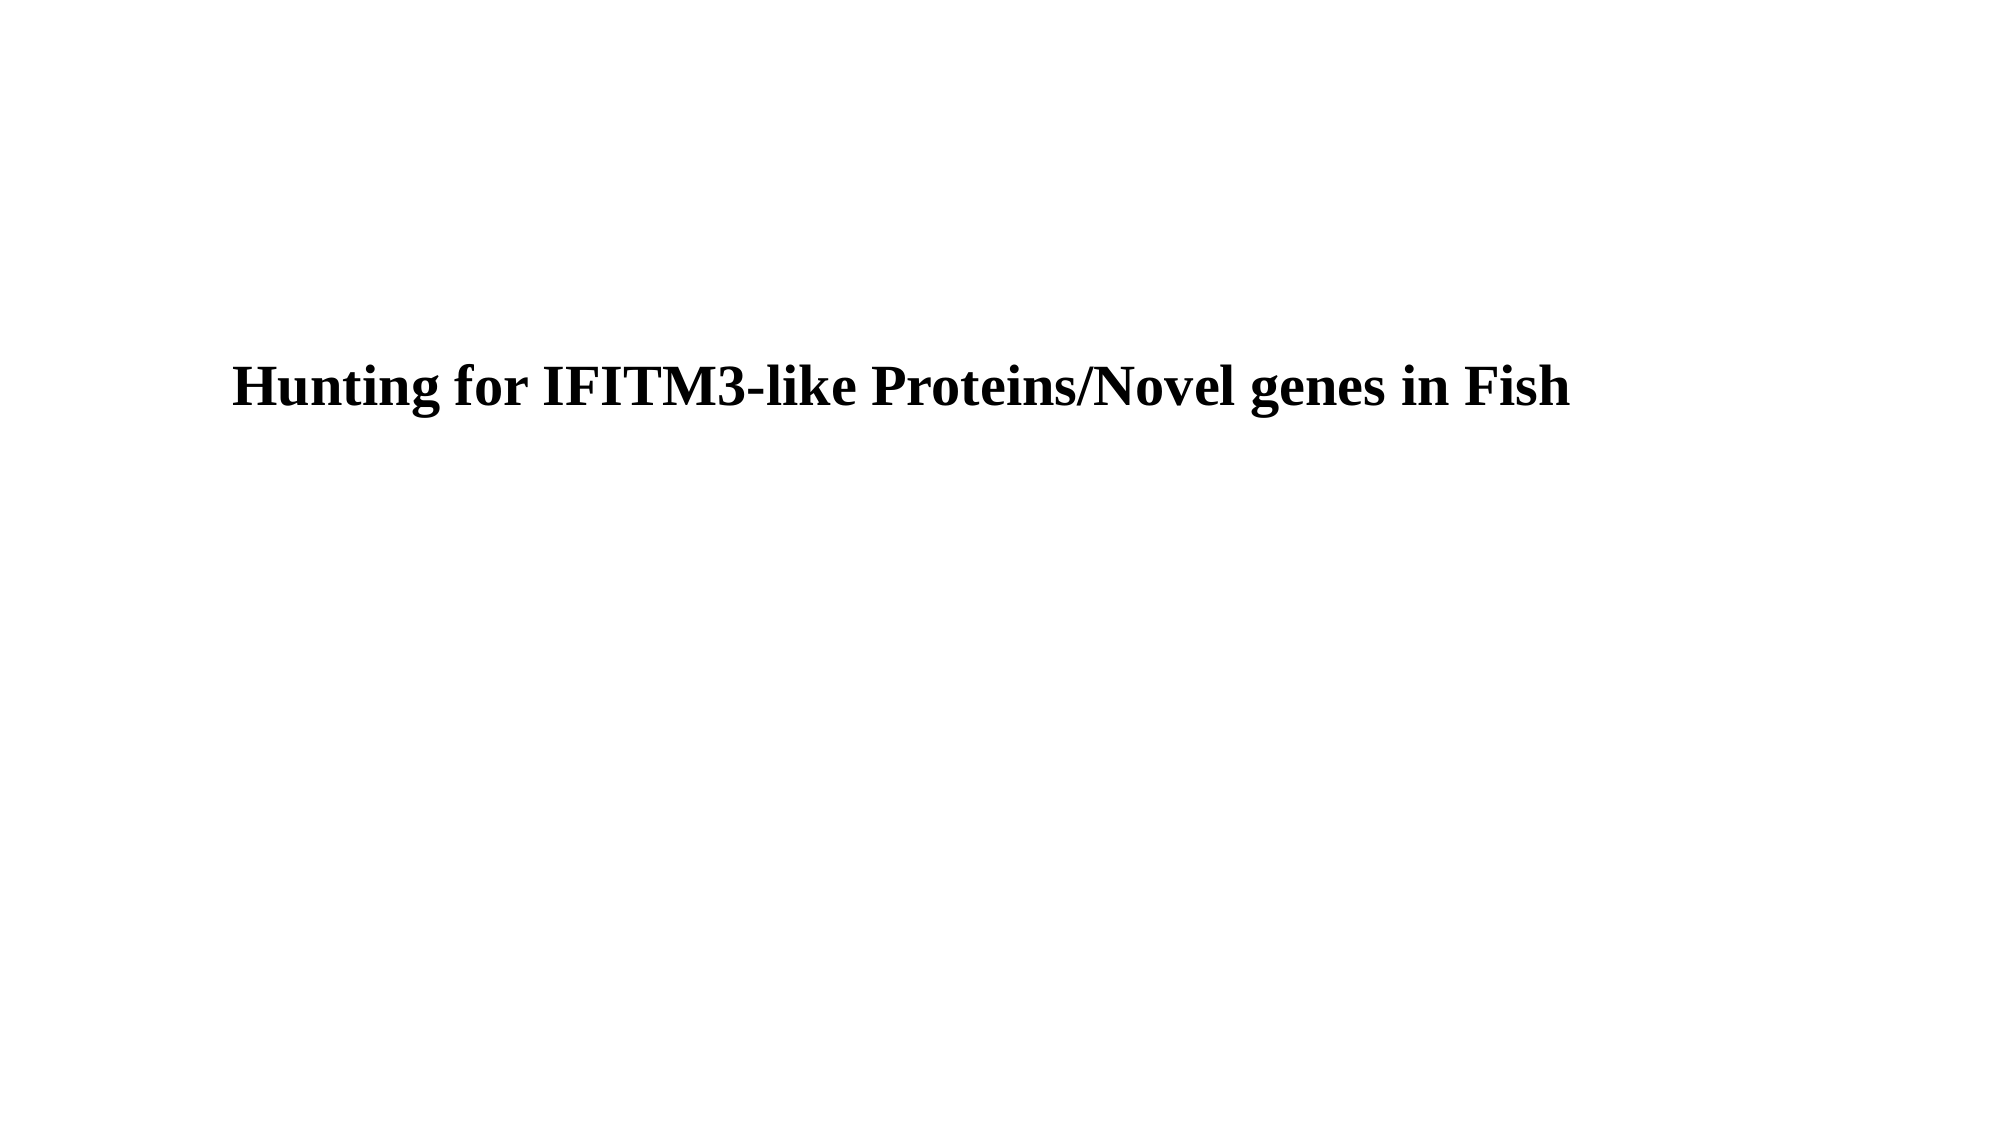

# Hunting for IFITM3-like Proteins/Novel genes in Fish